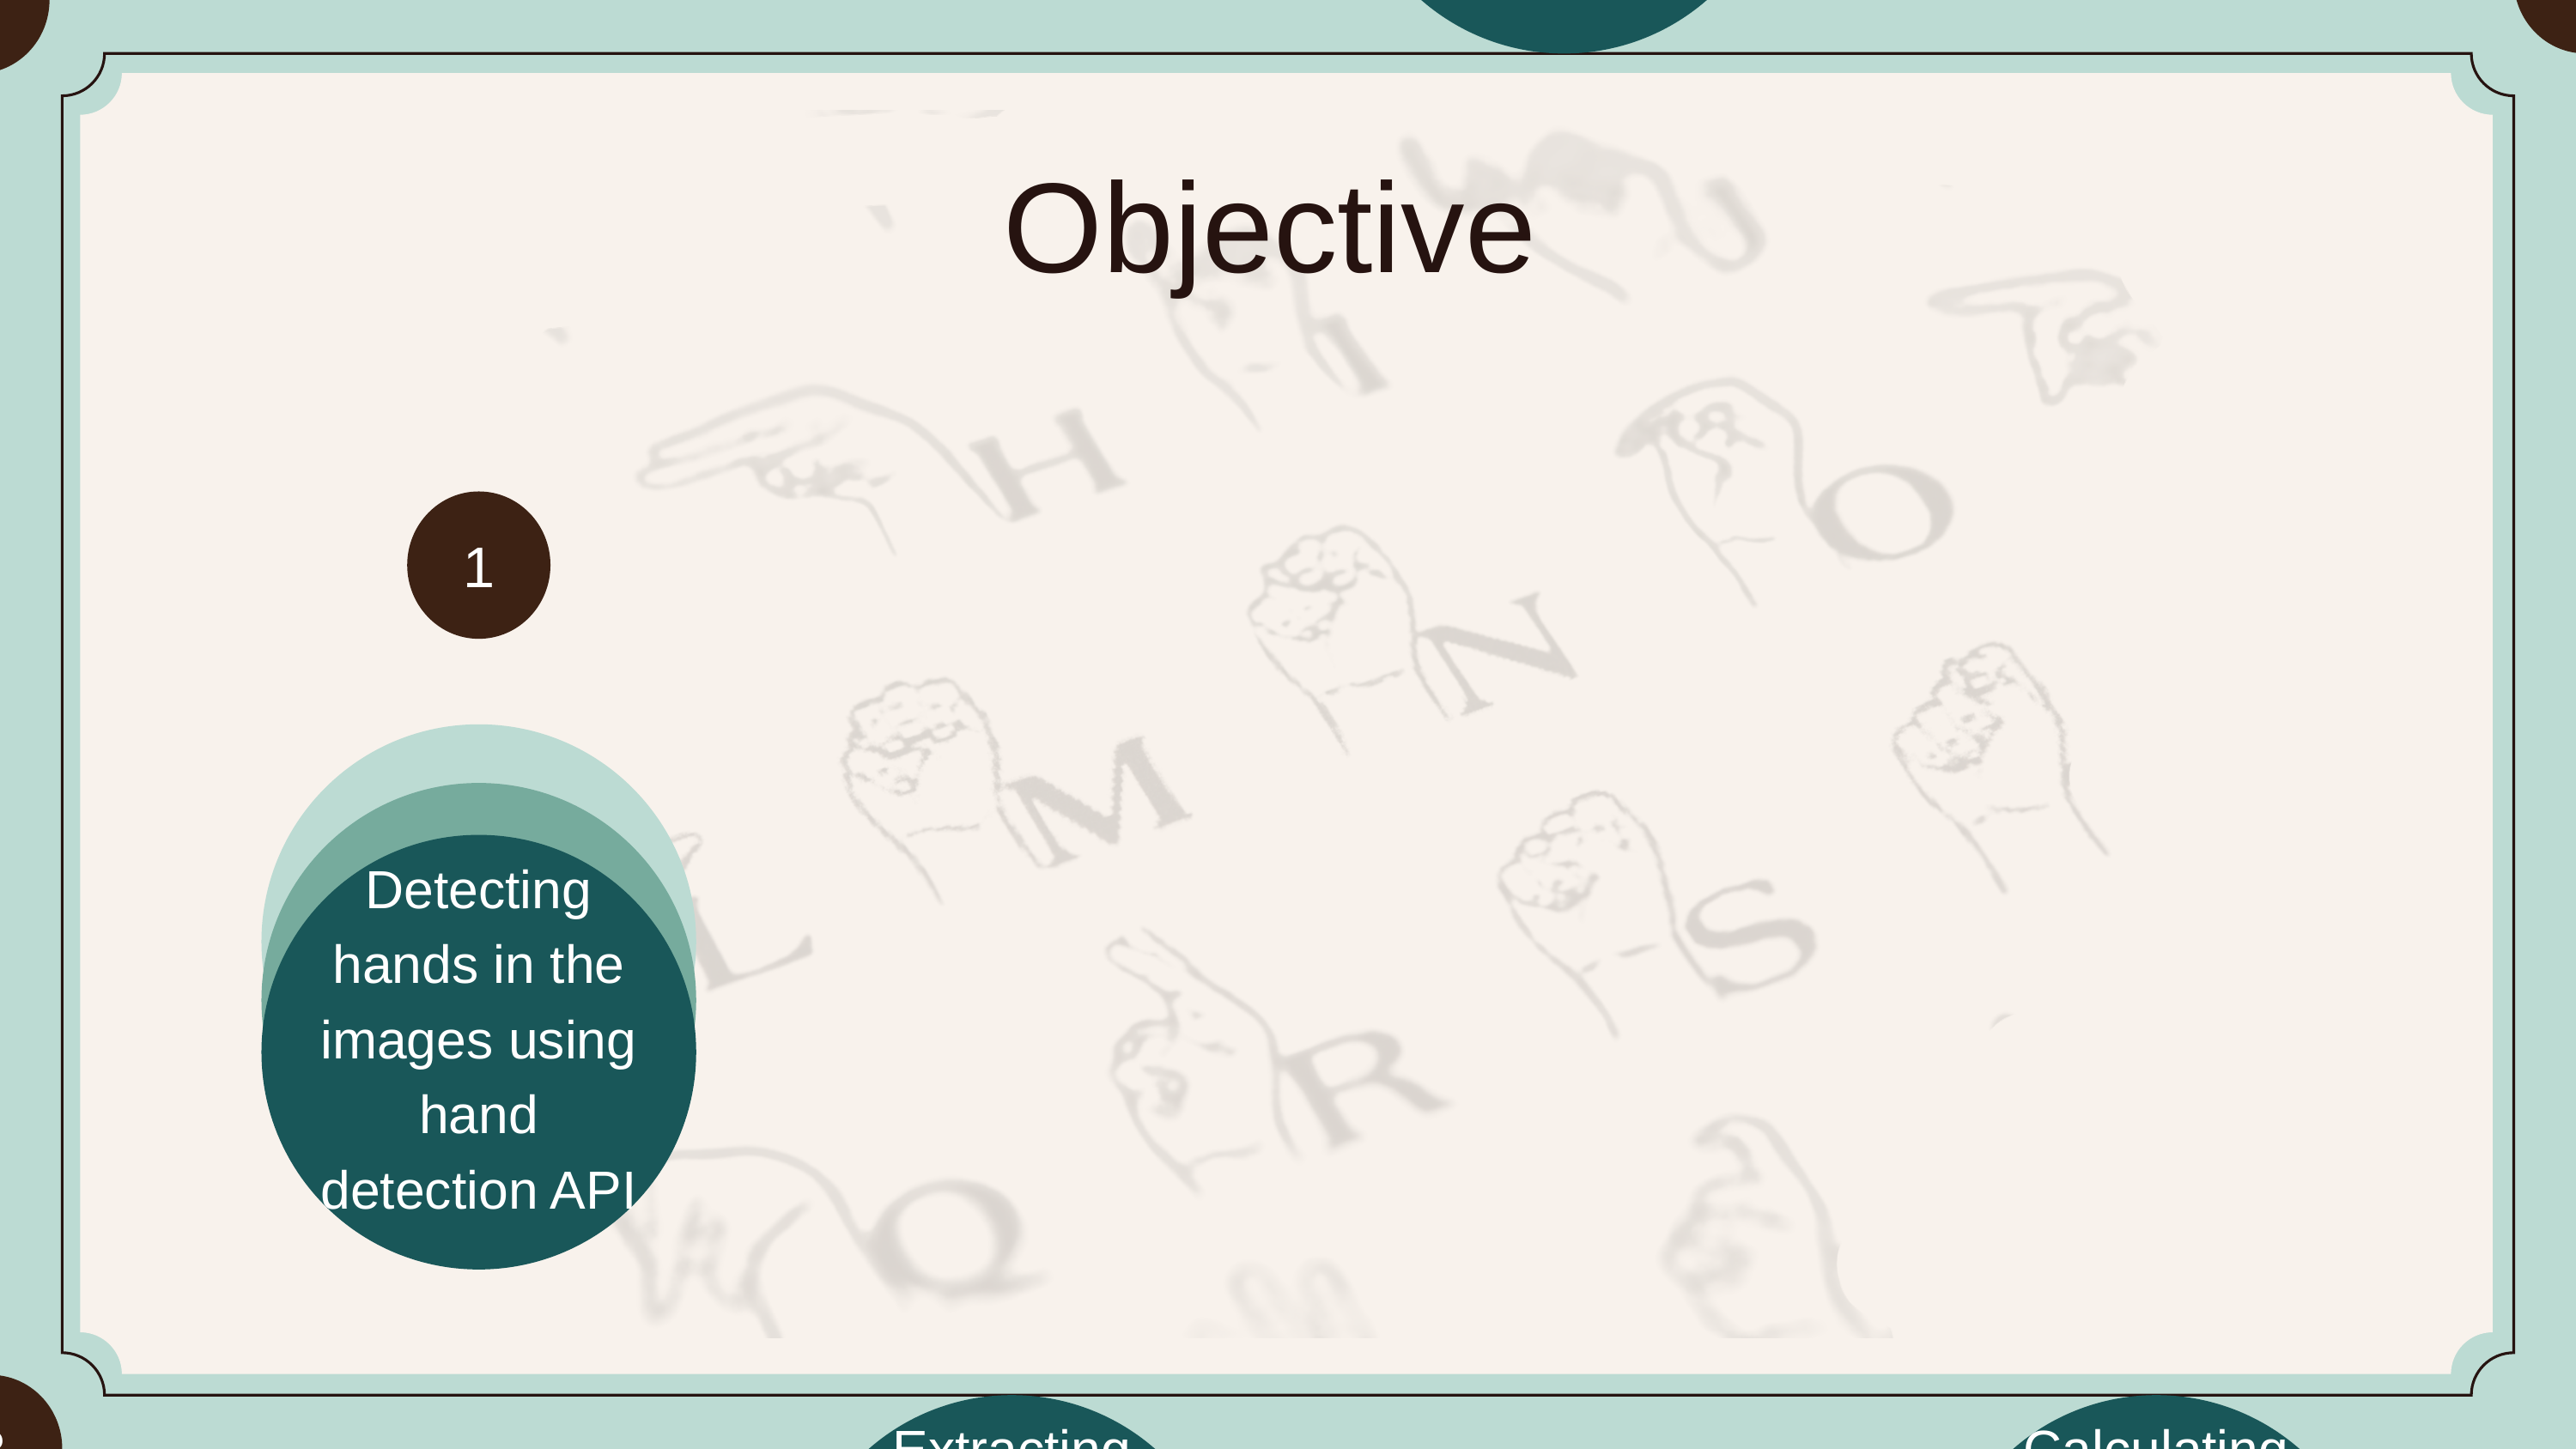

Normalizing and plotting curves for each letter

4

2

Objective

1

Detecting hands in the images using hand detection API

3

Extracting Landmarks from the captured image

Calculating the statistical error for character prediction